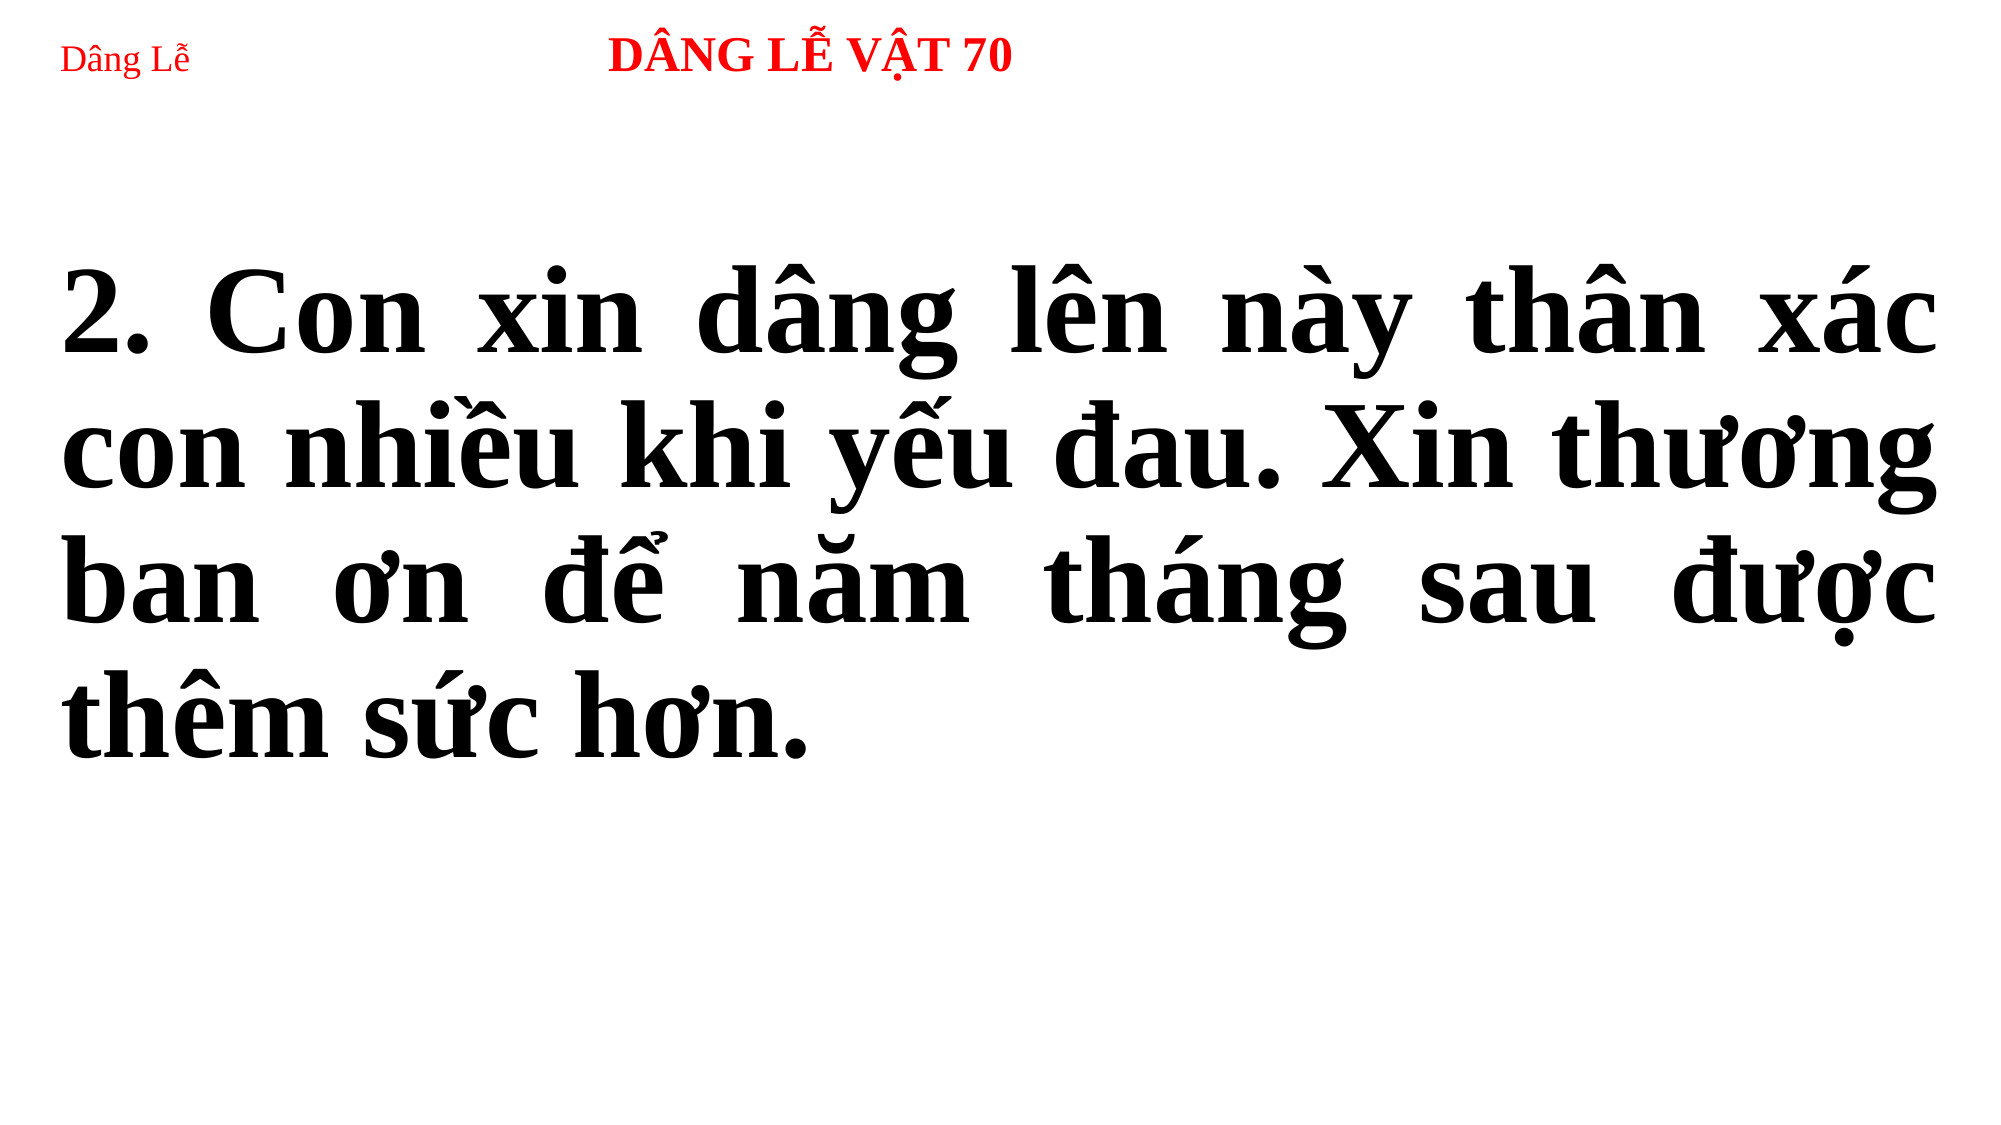

# Dâng Lễ                                            DÂNG LỄ VẬT 70
2. Con xin dâng lên này thân xác con nhiều khi yếu đau. Xin thương ban ơn để năm tháng sau được thêm sức hơn.